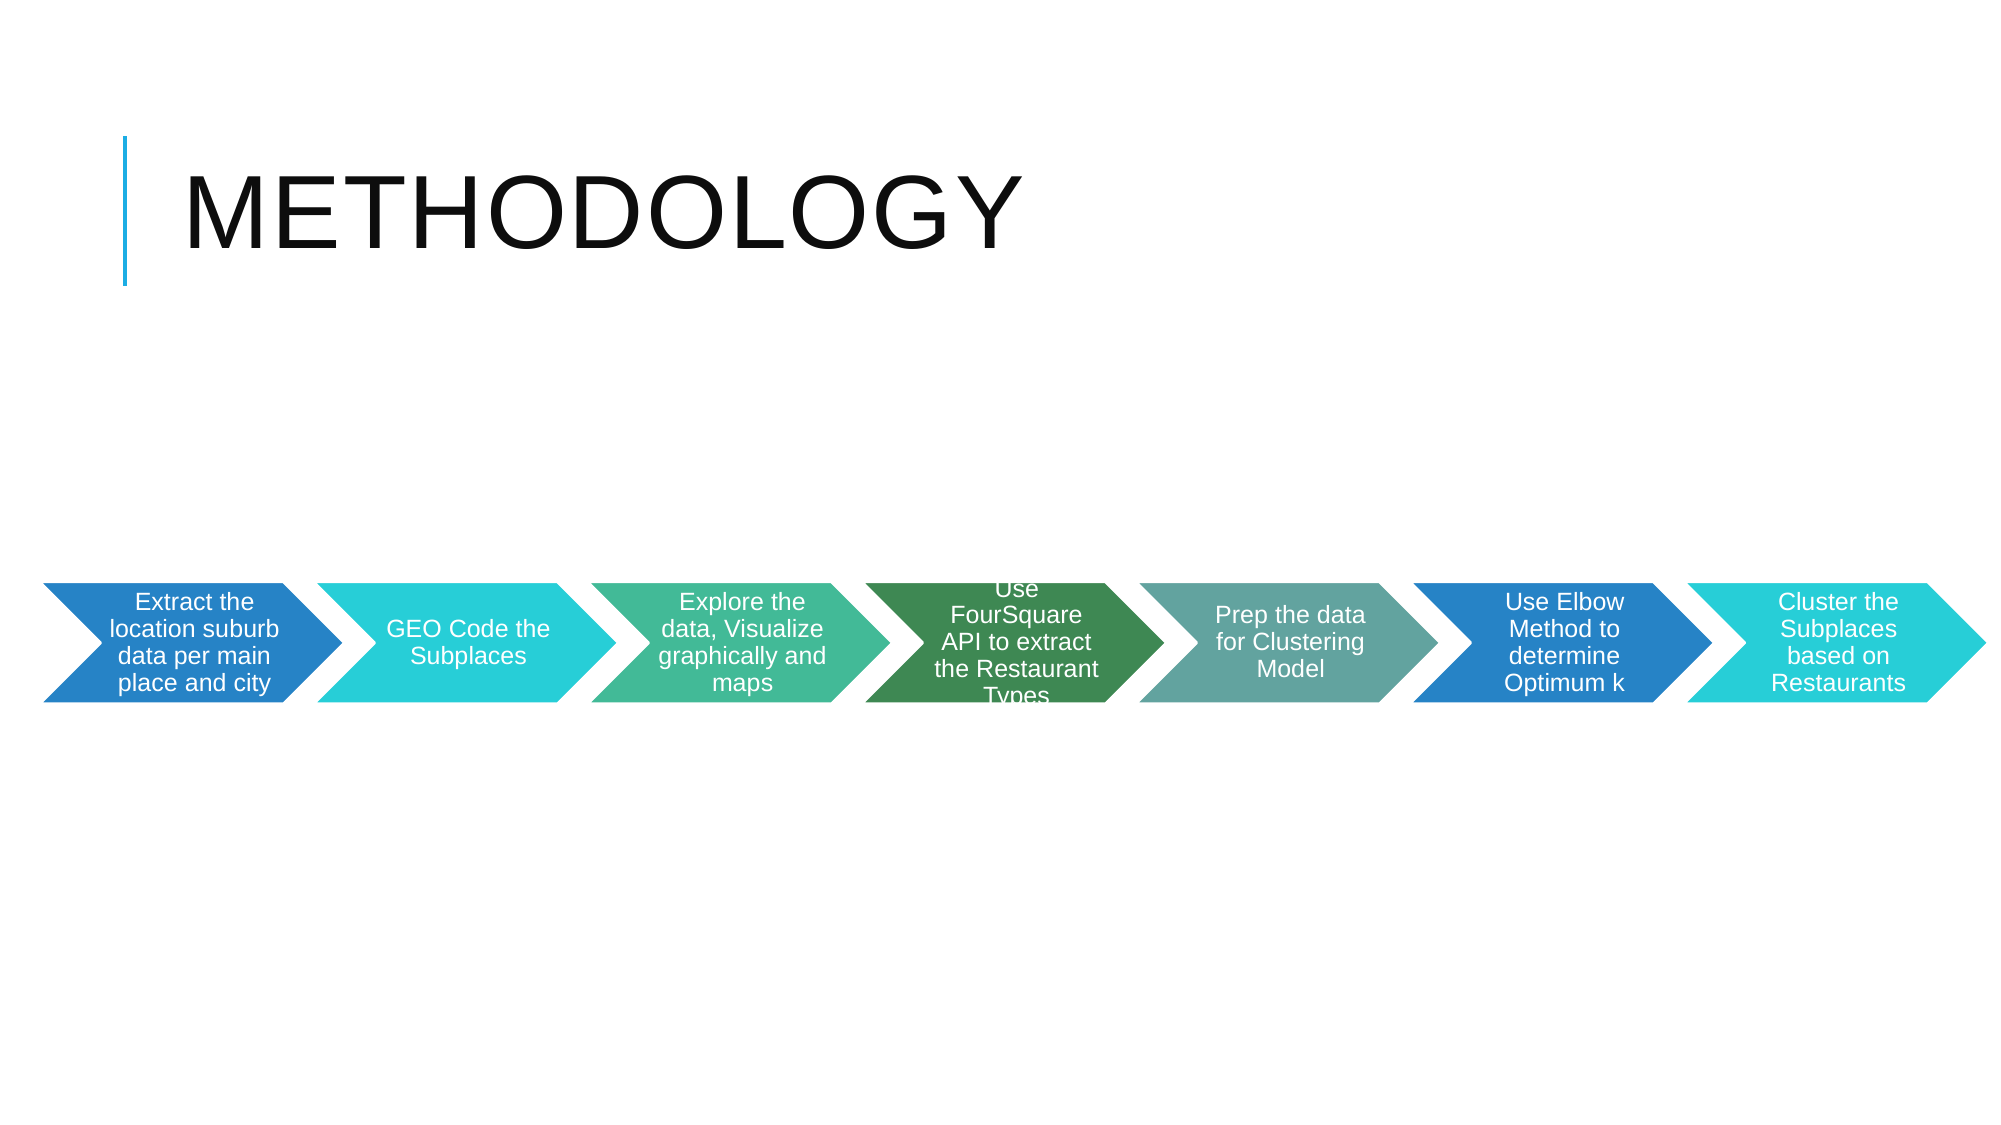

# Methodology
Extract the location suburb data per main place and city
GEO Code the Subplaces
Explore the data, Visualize graphically and maps
Use FourSquare API to extract the Restaurant Types
Prep the data for Clustering Model
Use Elbow Method to determine Optimum k
Cluster the Subplaces based on Restaurants